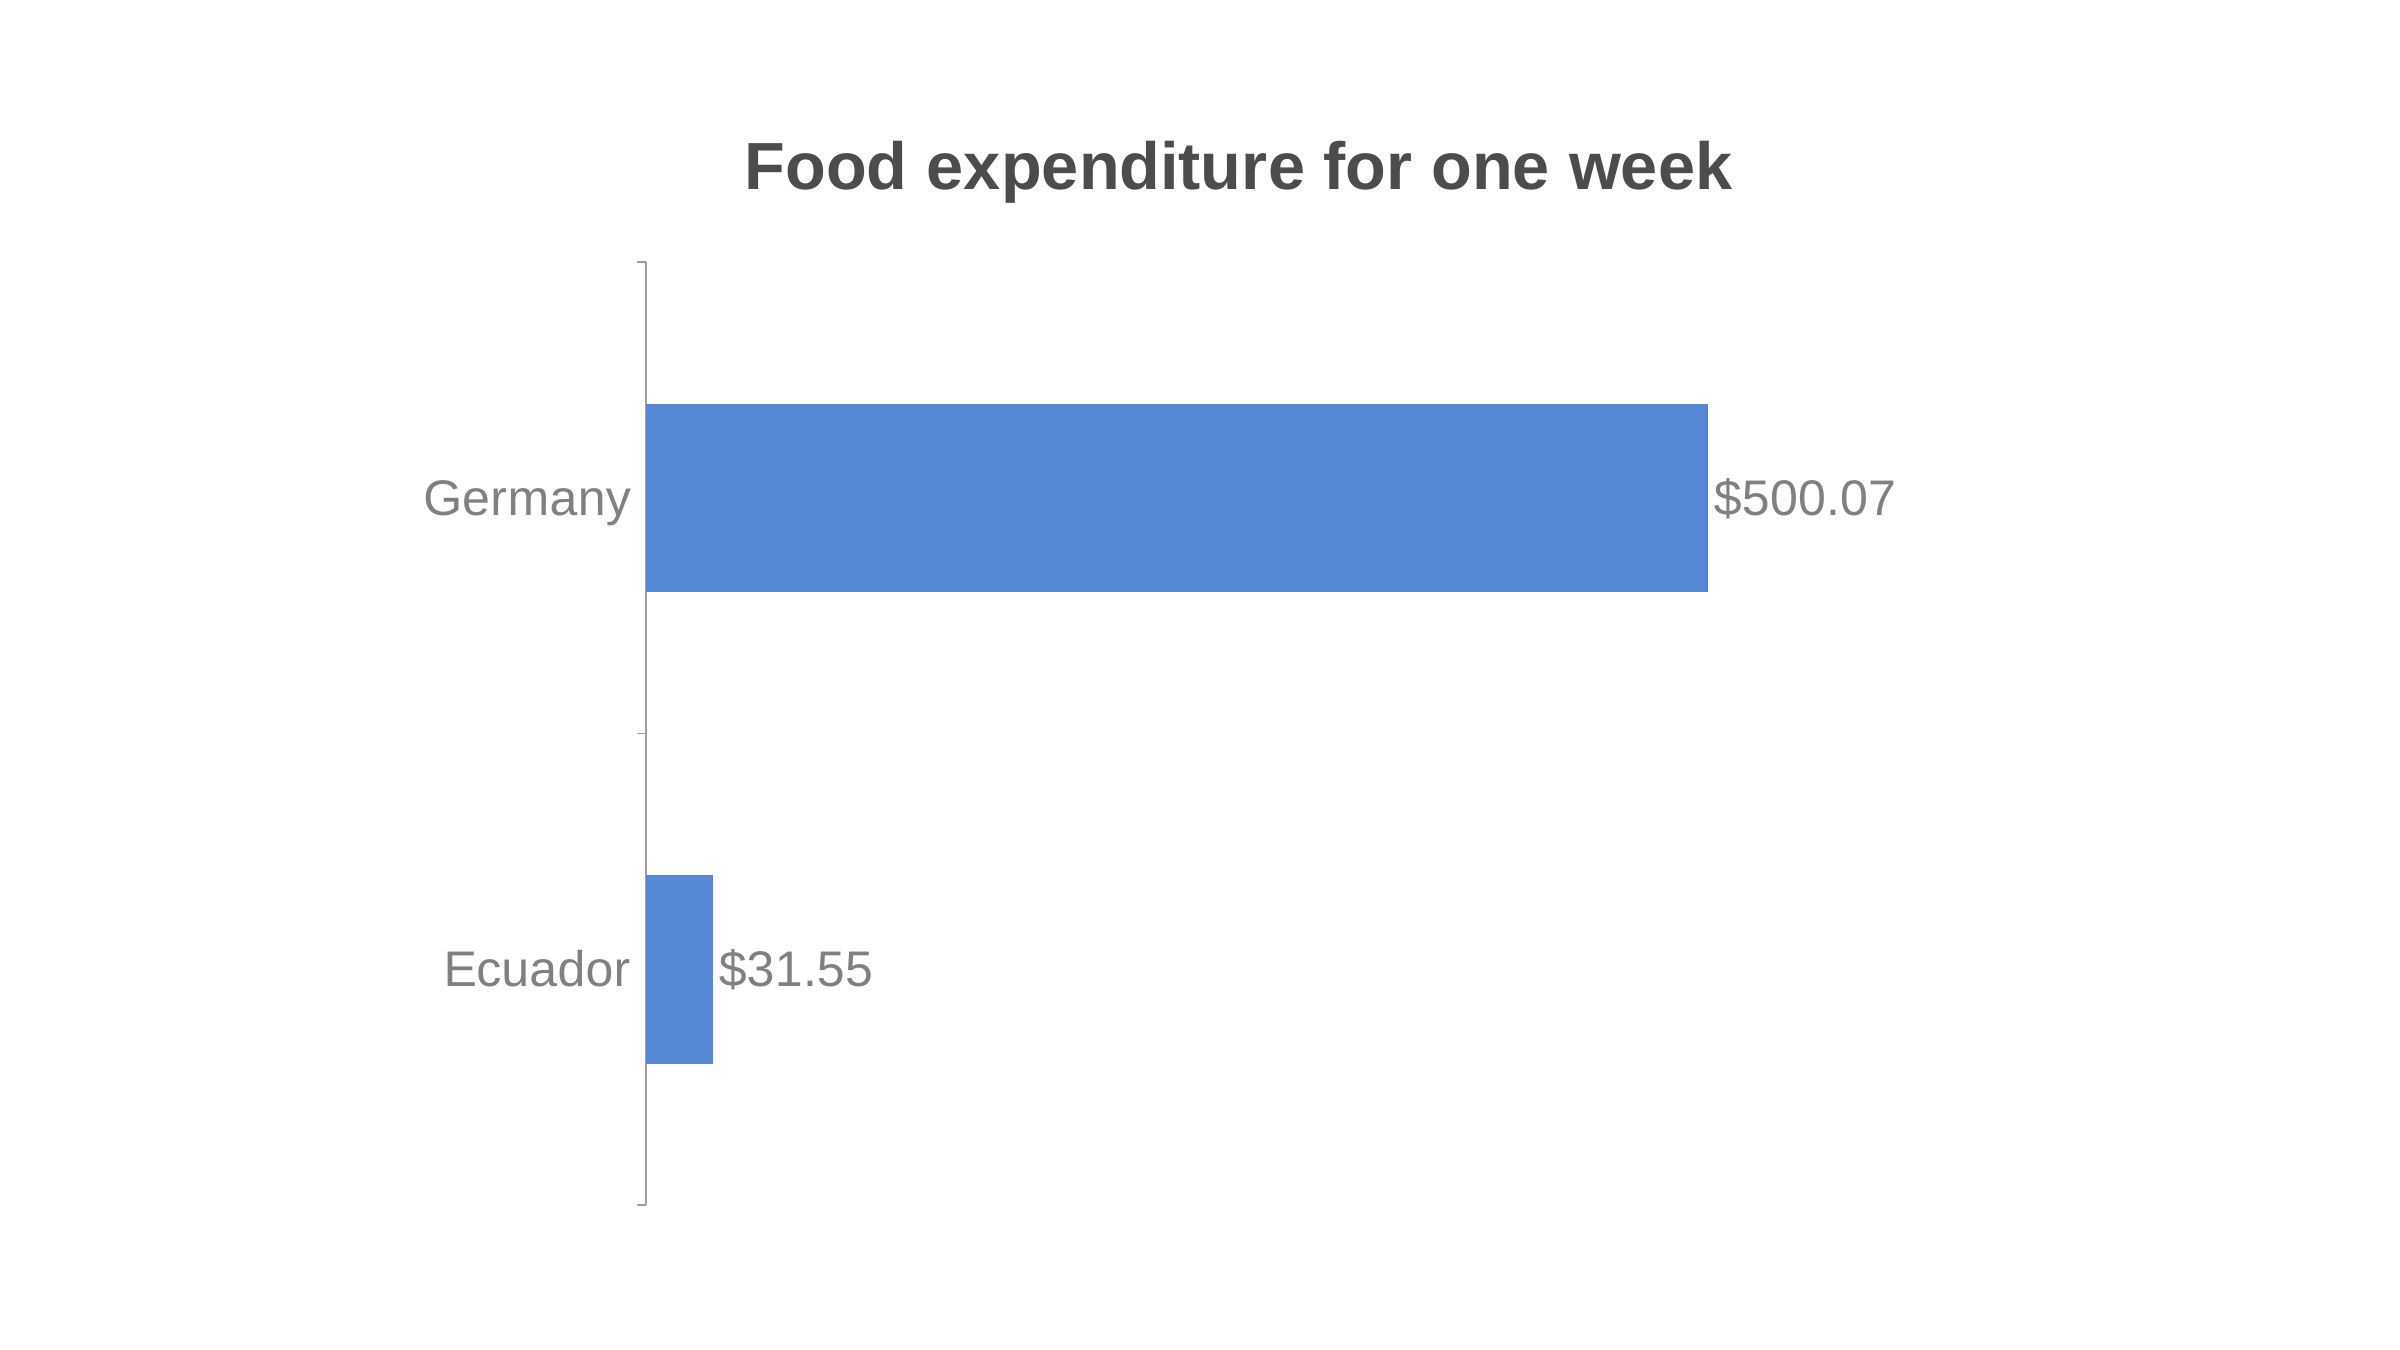

### Chart: Food expenditure for one week

| Category |  |
|---|---|
| Germany | 500.07 |
| Ecuador | 31.55 |